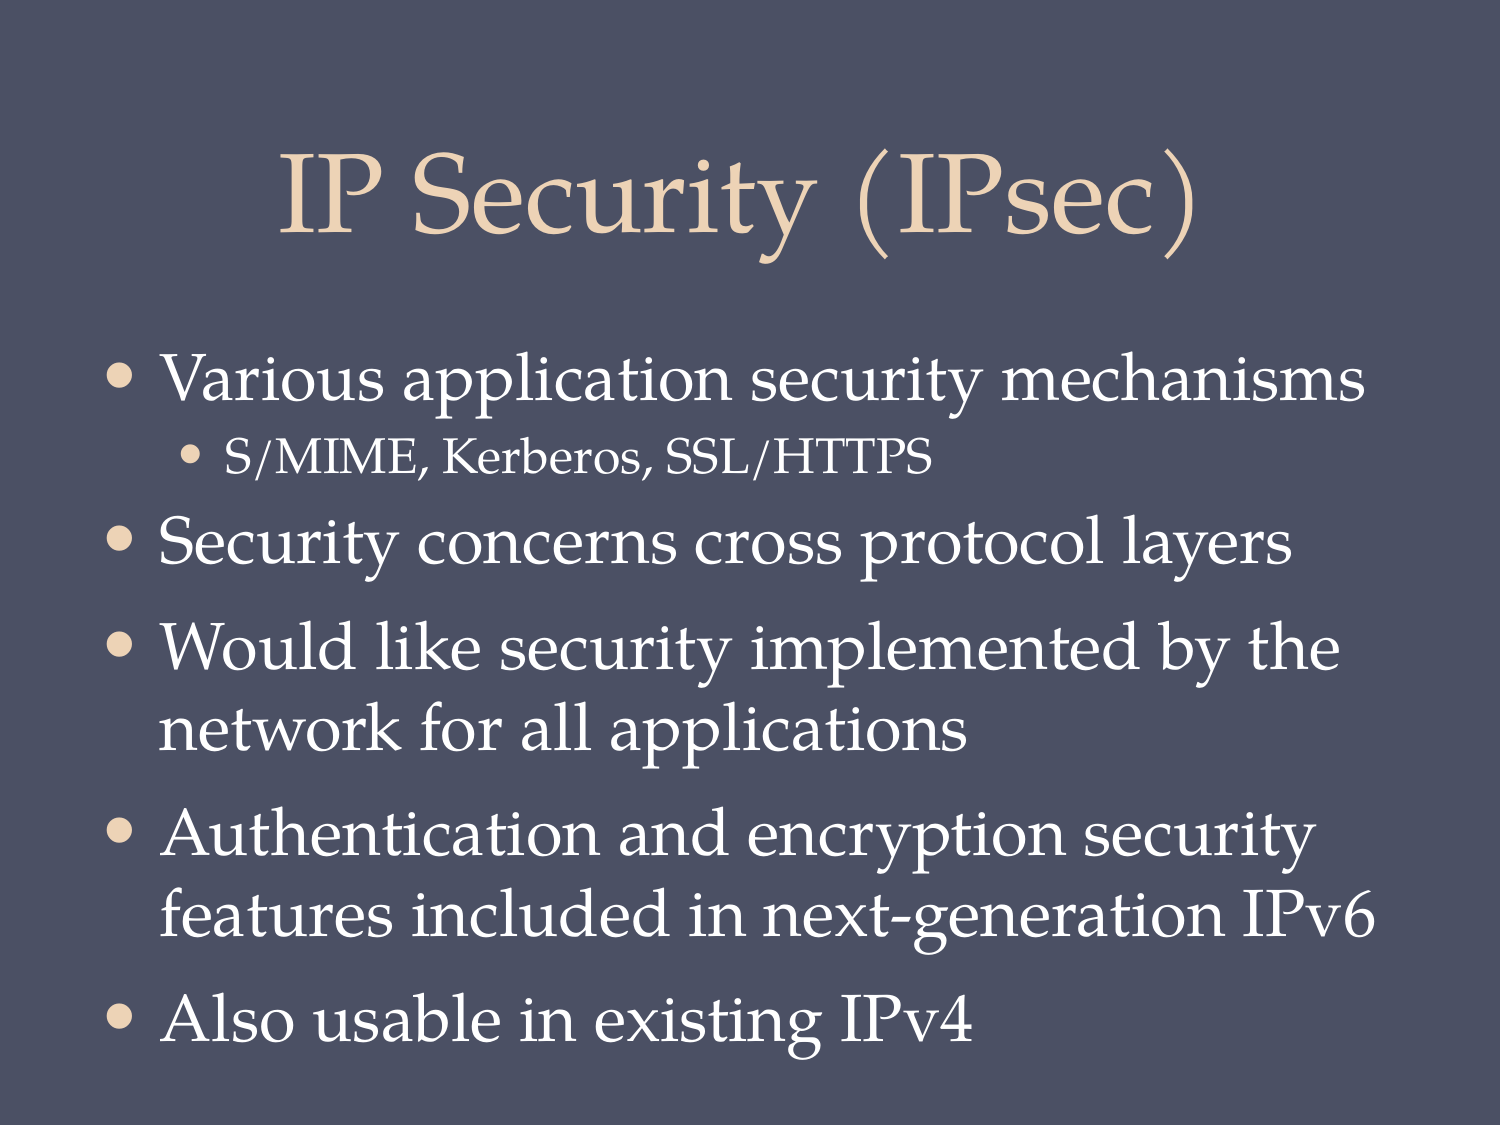

# IP Security (IPsec)
Various application security mechanisms
S/MIME, Kerberos, SSL/HTTPS
Security concerns cross protocol layers
Would like security implemented by the network for all applications
Authentication and encryption security features included in next-generation IPv6
Also usable in existing IPv4